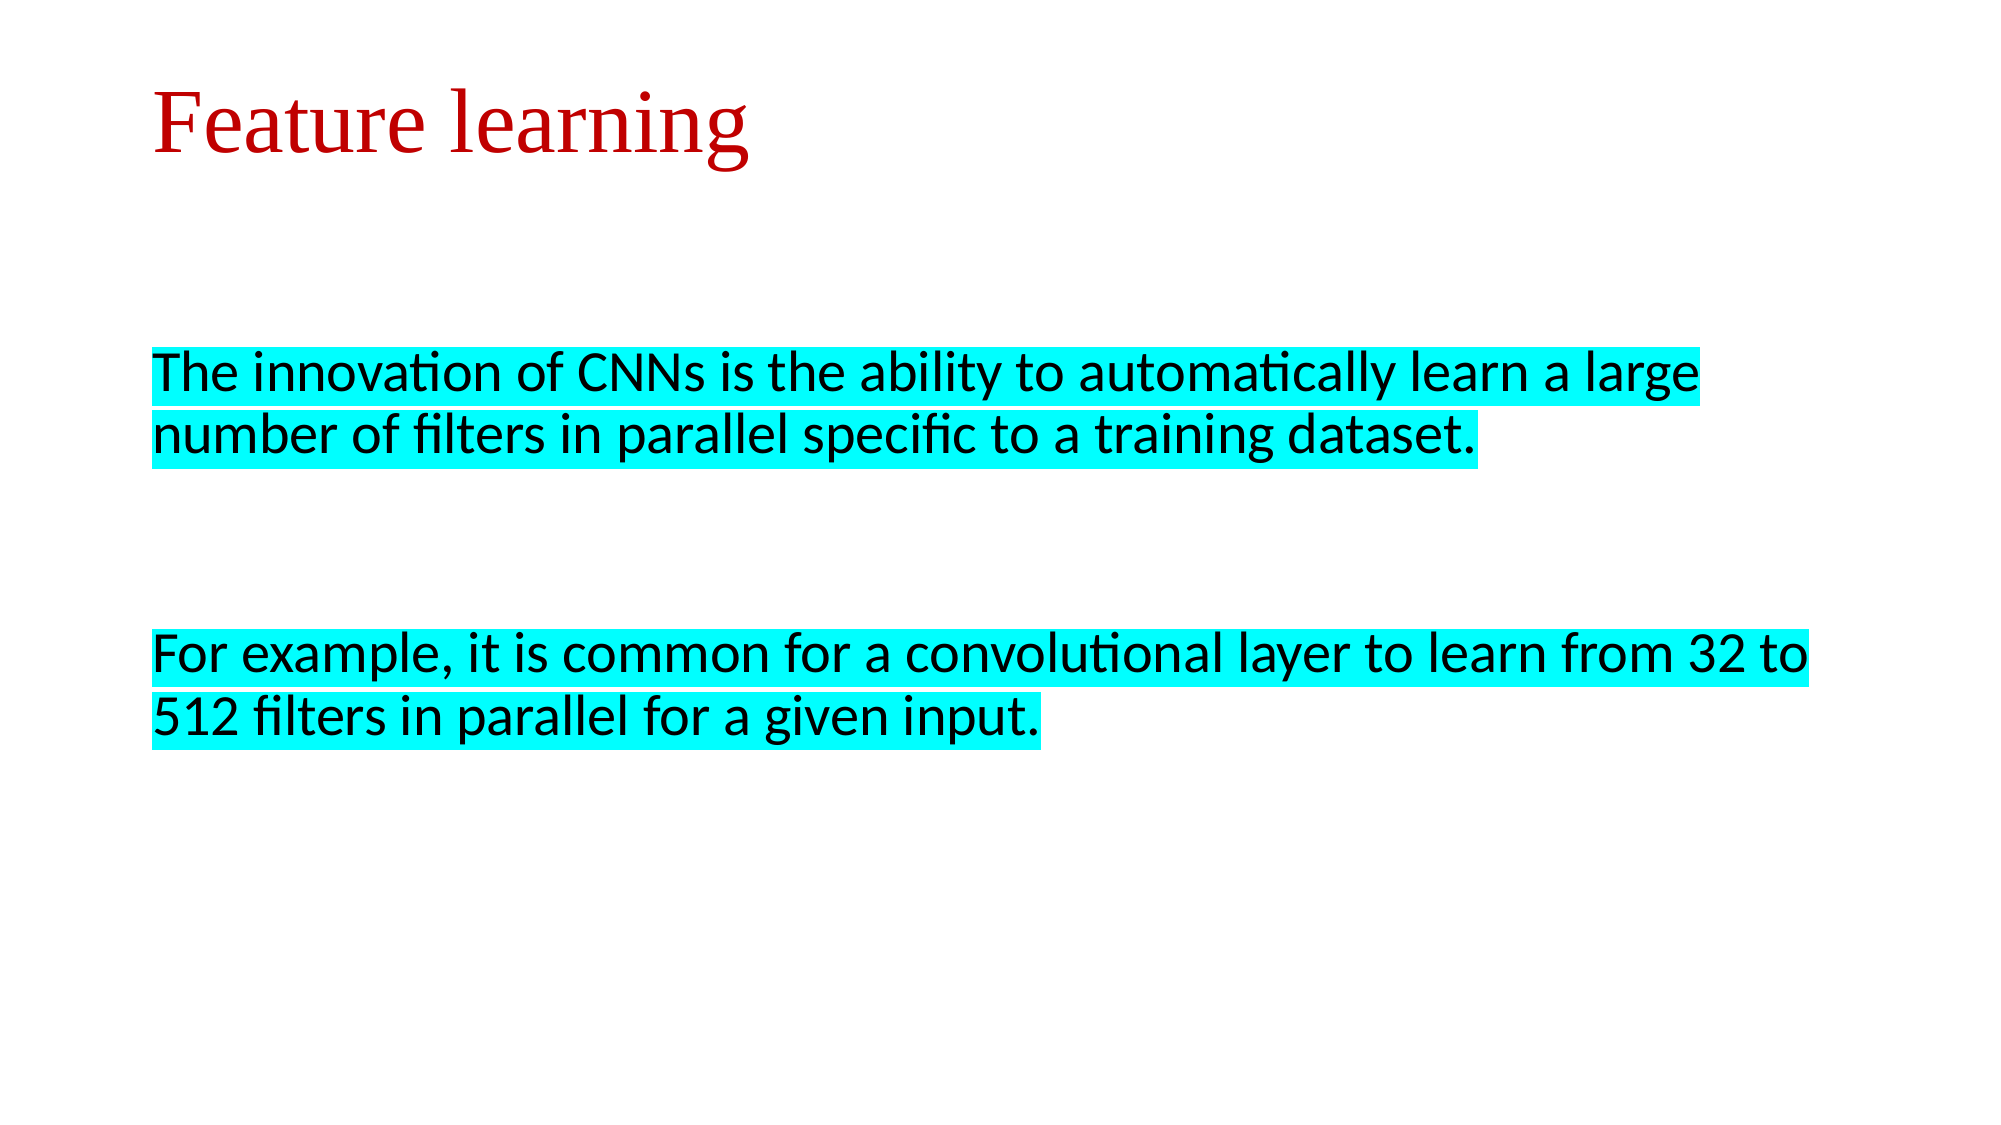

# Feature learning

The innovation of CNNs is the ability to automatically learn a large number of filters in parallel specific to a training dataset.

For example, it is common for a convolutional layer to learn from 32 to 512 filters in parallel for a given input.